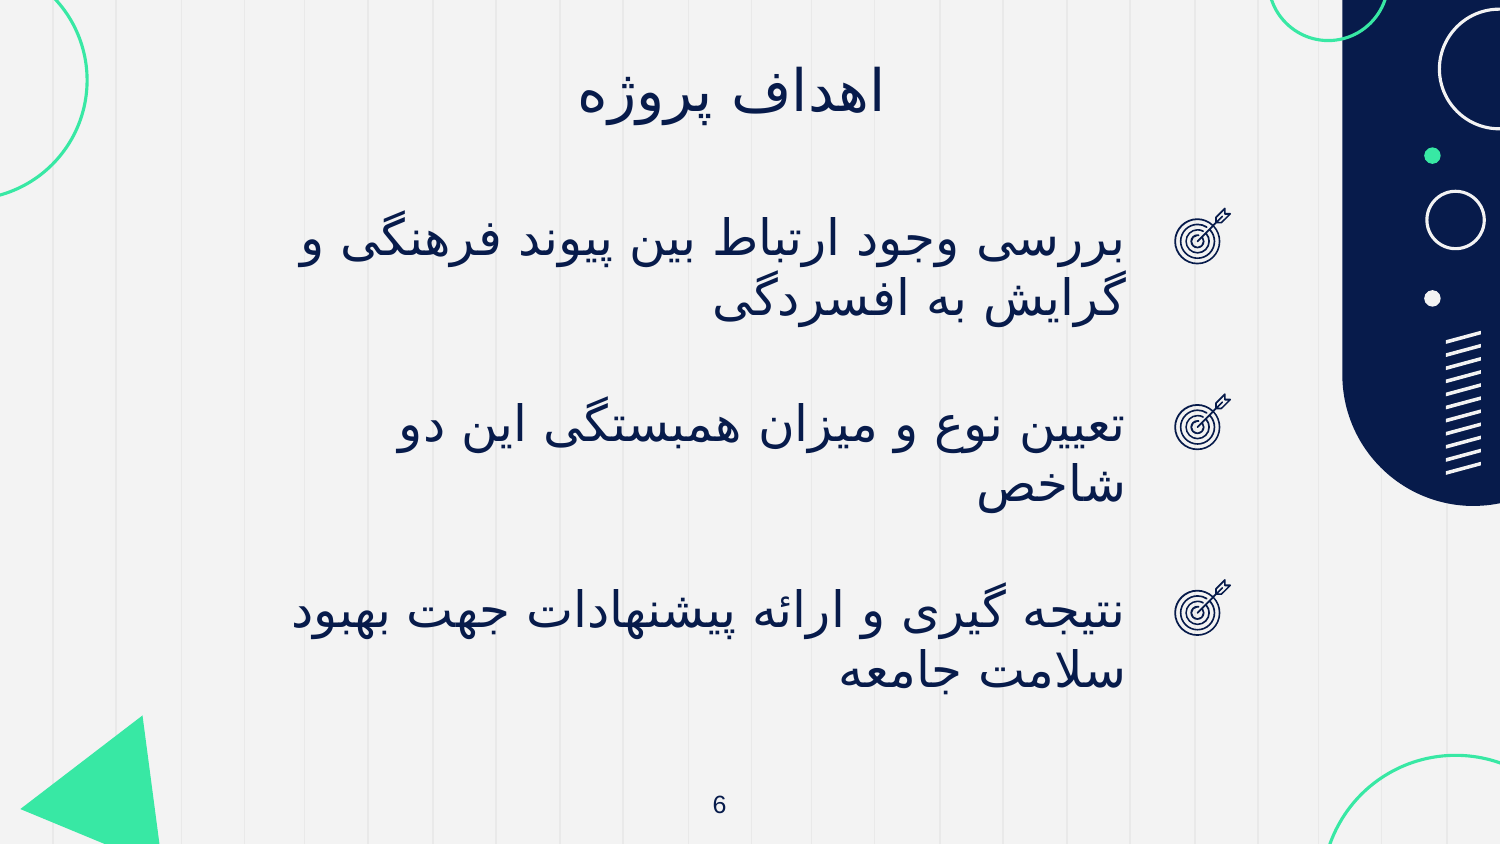

اهداف پروژه
بررسی وجود ارتباط بین پیوند فرهنگی و گرایش به افسردگی

تعیین نوع و میزان همبستگی این دو شاخص

نتیجه گیری و ارائه پیشنهادات جهت بهبود سلامت جامعه

6